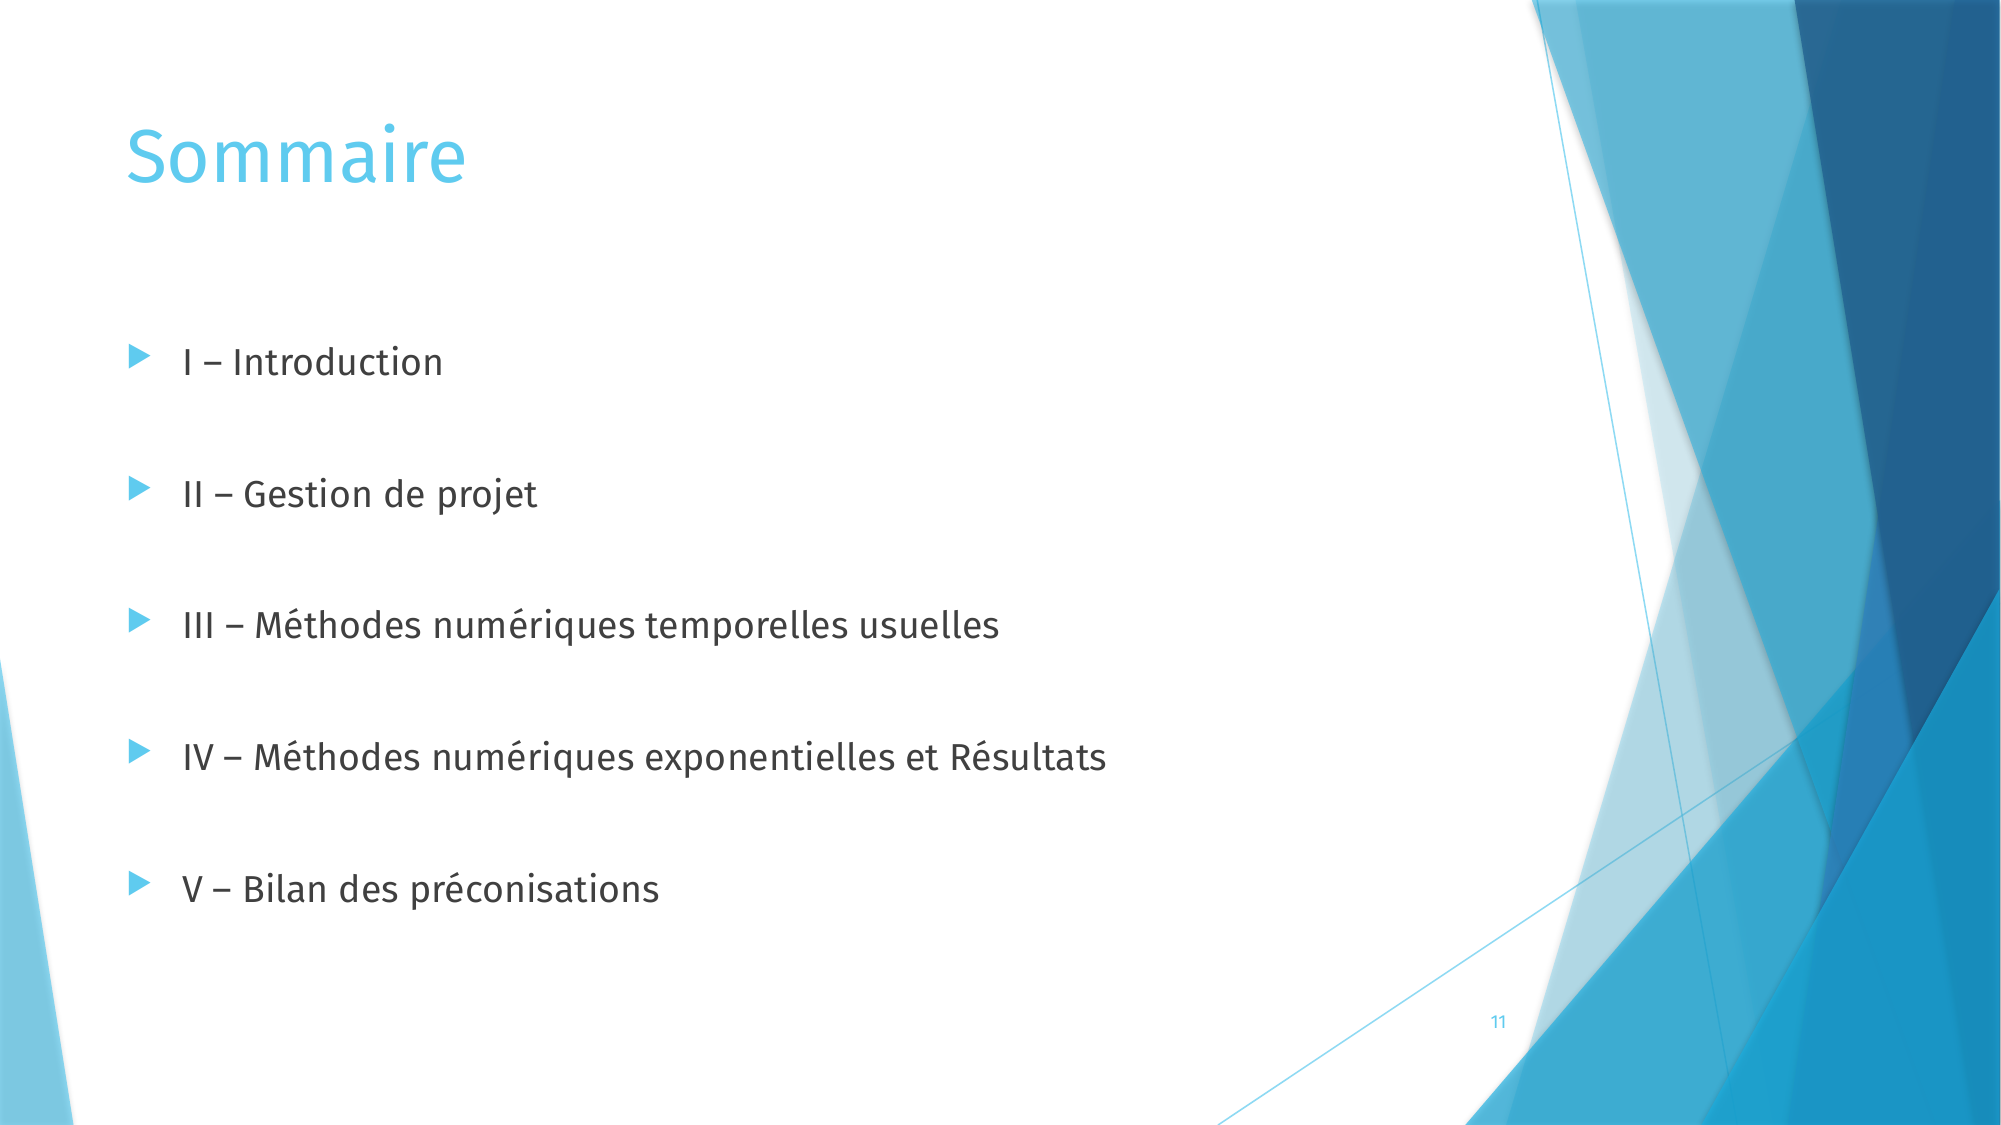

# Sommaire
I – Introduction

II – Gestion de projet

III – Méthodes numériques temporelles usuelles

IV – Méthodes numériques exponentielles et Résultats

V – Bilan des préconisations

11